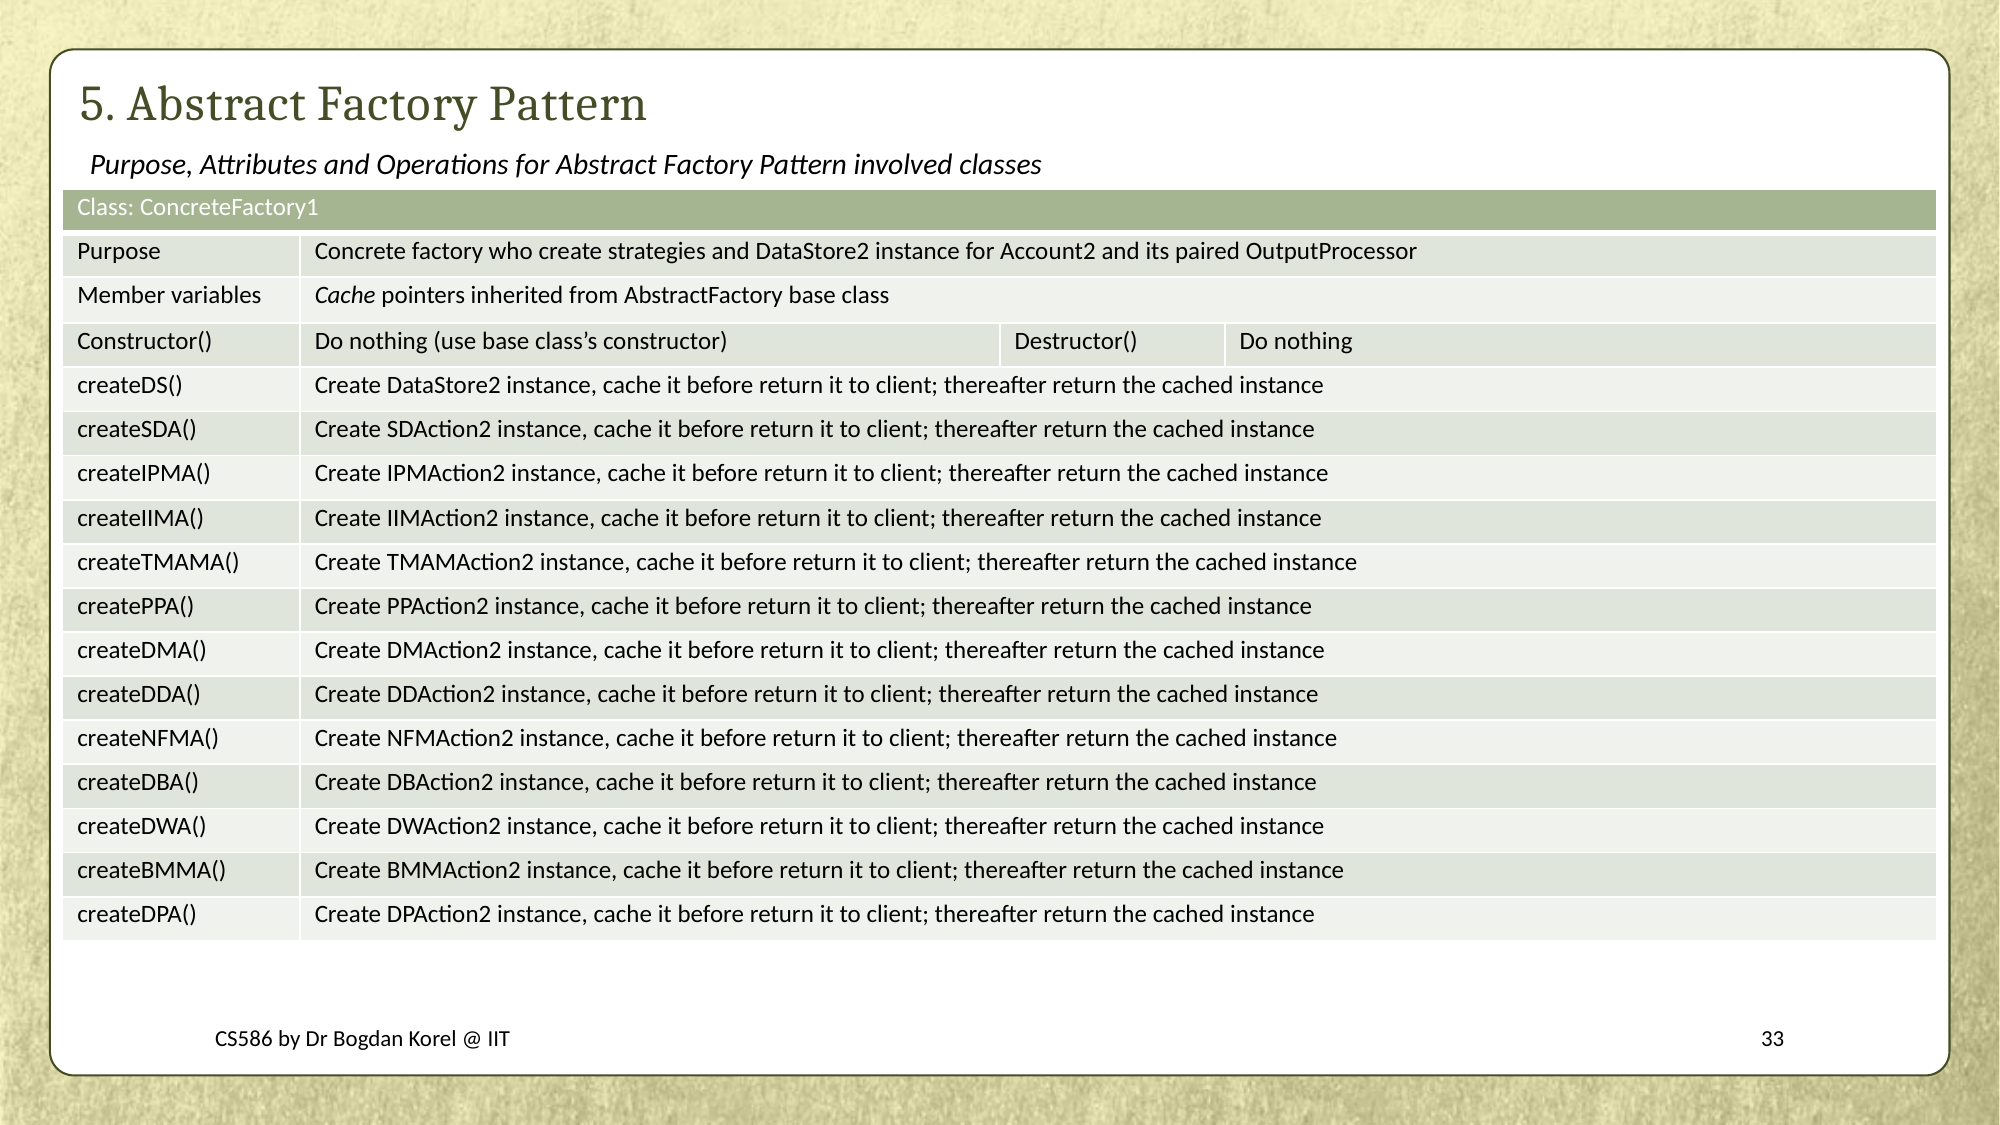

# 5. Abstract Factory Pattern
Purpose, Attributes and Operations for Abstract Factory Pattern involved classes

| Class: ConcreteFactory1 |  |  |  |
| --- | --- | --- | --- |
| Purpose | Concrete factory who create strategies and DataStore2 instance for Account2 and its paired OutputProcessor |  |  |
| Member variables | Cache pointers inherited from AbstractFactory base class |  |  |
| Constructor() | Do nothing (use base class’s constructor) | Destructor() | Do nothing |
| createDS() | Create DataStore2 instance, cache it before return it to client; thereafter return the cached instance |  |  |
| createSDA() | Create SDAction2 instance, cache it before return it to client; thereafter return the cached instance |  |  |
| createIPMA() | Create IPMAction2 instance, cache it before return it to client; thereafter return the cached instance |  |  |
| createIIMA() | Create IIMAction2 instance, cache it before return it to client; thereafter return the cached instance |  |  |
| createTMAMA() | Create TMAMAction2 instance, cache it before return it to client; thereafter return the cached instance |  |  |
| createPPA() | Create PPAction2 instance, cache it before return it to client; thereafter return the cached instance |  |  |
| createDMA() | Create DMAction2 instance, cache it before return it to client; thereafter return the cached instance |  |  |
| createDDA() | Create DDAction2 instance, cache it before return it to client; thereafter return the cached instance |  |  |
| createNFMA() | Create NFMAction2 instance, cache it before return it to client; thereafter return the cached instance |  |  |
| createDBA() | Create DBAction2 instance, cache it before return it to client; thereafter return the cached instance |  |  |
| createDWA() | Create DWAction2 instance, cache it before return it to client; thereafter return the cached instance |  |  |
| createBMMA() | Create BMMAction2 instance, cache it before return it to client; thereafter return the cached instance |  |  |
| createDPA() | Create DPAction2 instance, cache it before return it to client; thereafter return the cached instance |  |  |
CS586 by Dr Bogdan Korel @ IIT
33